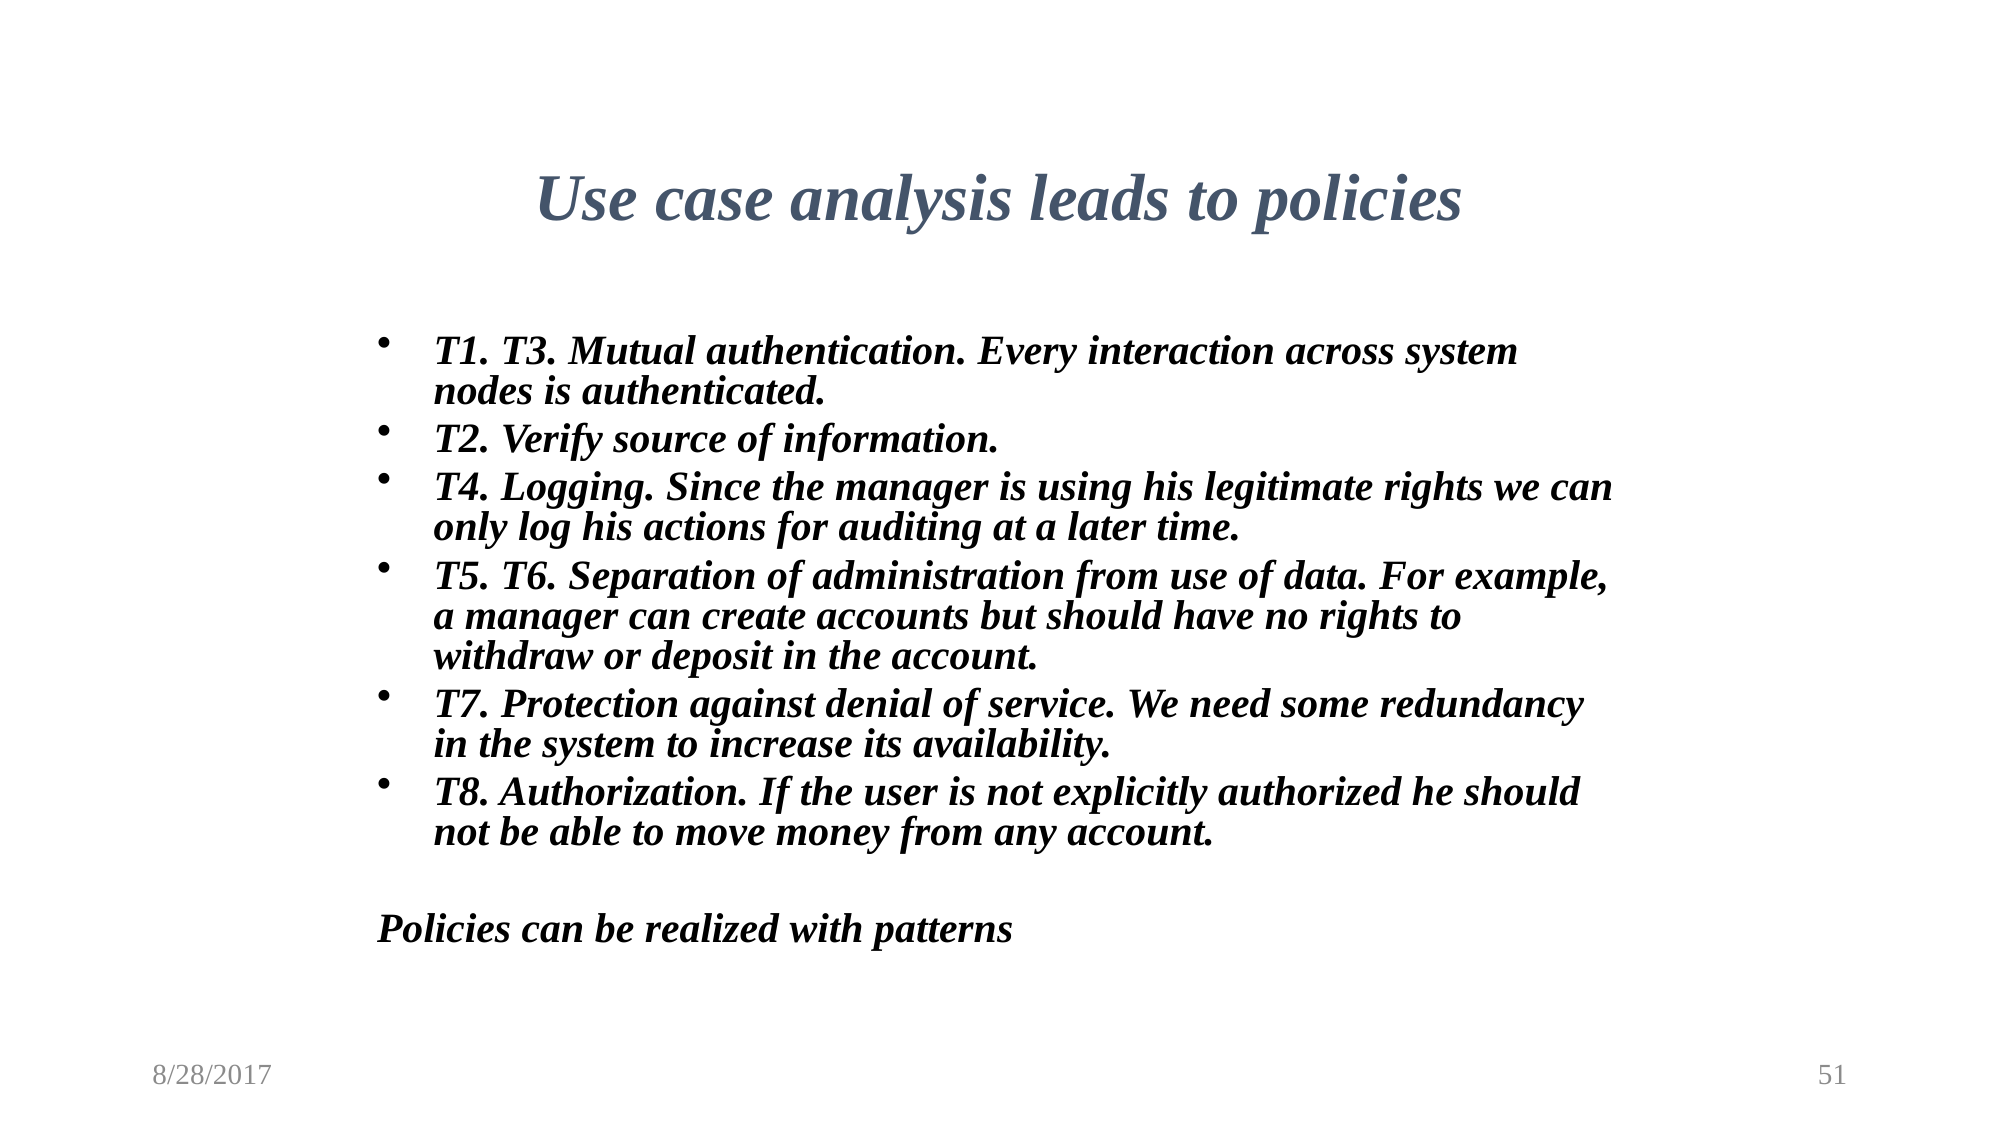

Use case analysis leads to policies
T1. T3. Mutual authentication. Every interaction across system nodes is authenticated.
T2. Verify source of information.
T4. Logging. Since the manager is using his legitimate rights we can only log his actions for auditing at a later time.
T5. T6. Separation of administration from use of data. For example, a manager can create accounts but should have no rights to withdraw or deposit in the account.
T7. Protection against denial of service. We need some redundancy in the system to increase its availability.
T8. Authorization. If the user is not explicitly authorized he should not be able to move money from any account.

Policies can be realized with patterns
8/28/2017
51